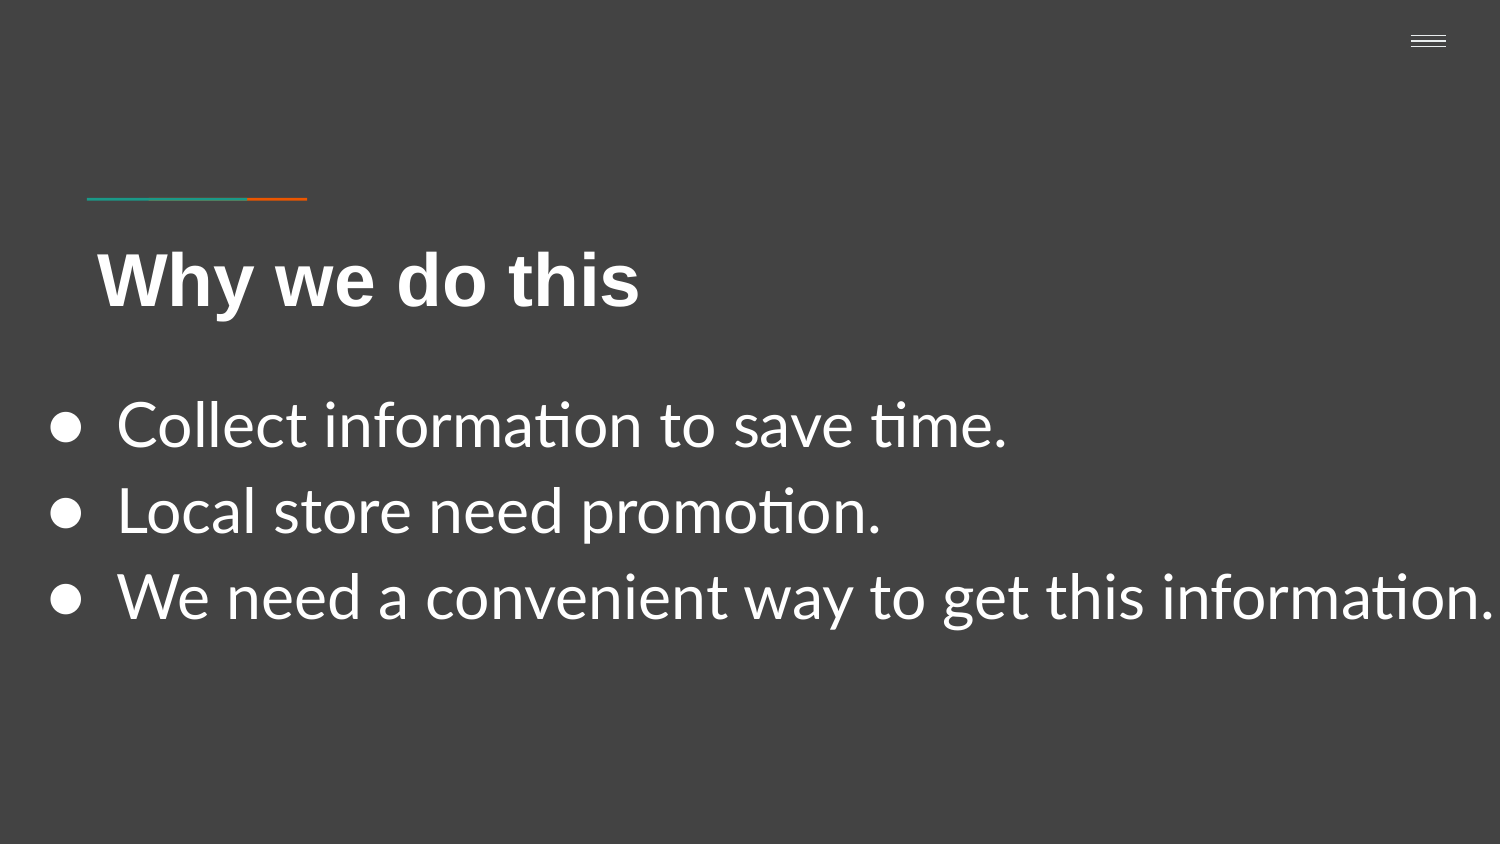

# Why we do this

Collect information to save time.
Local store need promotion.
We need a convenient way to get this information.